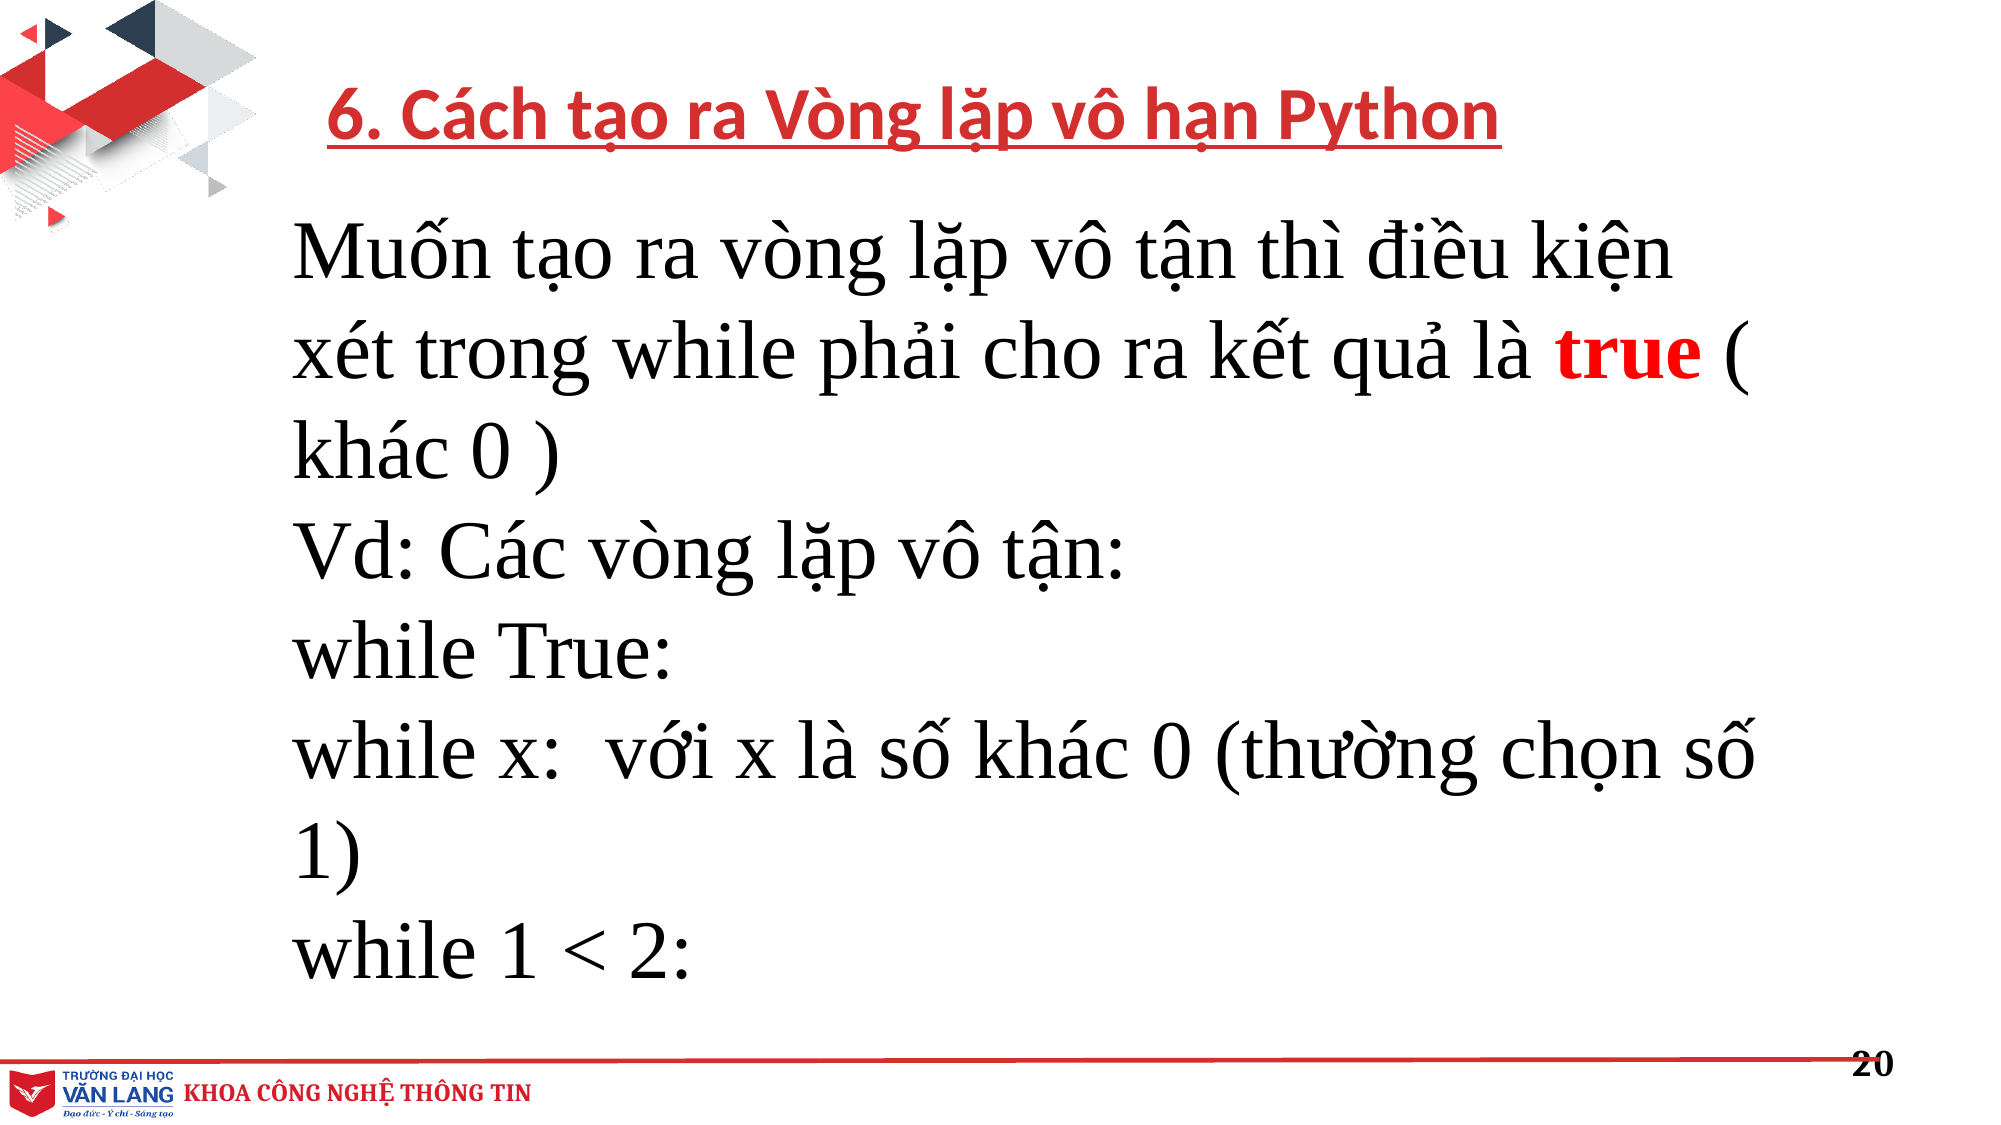

6. Cách tạo ra Vòng lặp vô hạn Python

Muốn tạo ra vòng lặp vô tận thì điều kiện xét trong while phải cho ra kết quả là true ( khác 0 )
Vd: Các vòng lặp vô tận:
while True:
while x:  với x là số khác 0 (thường chọn số 1)
while 1 < 2: